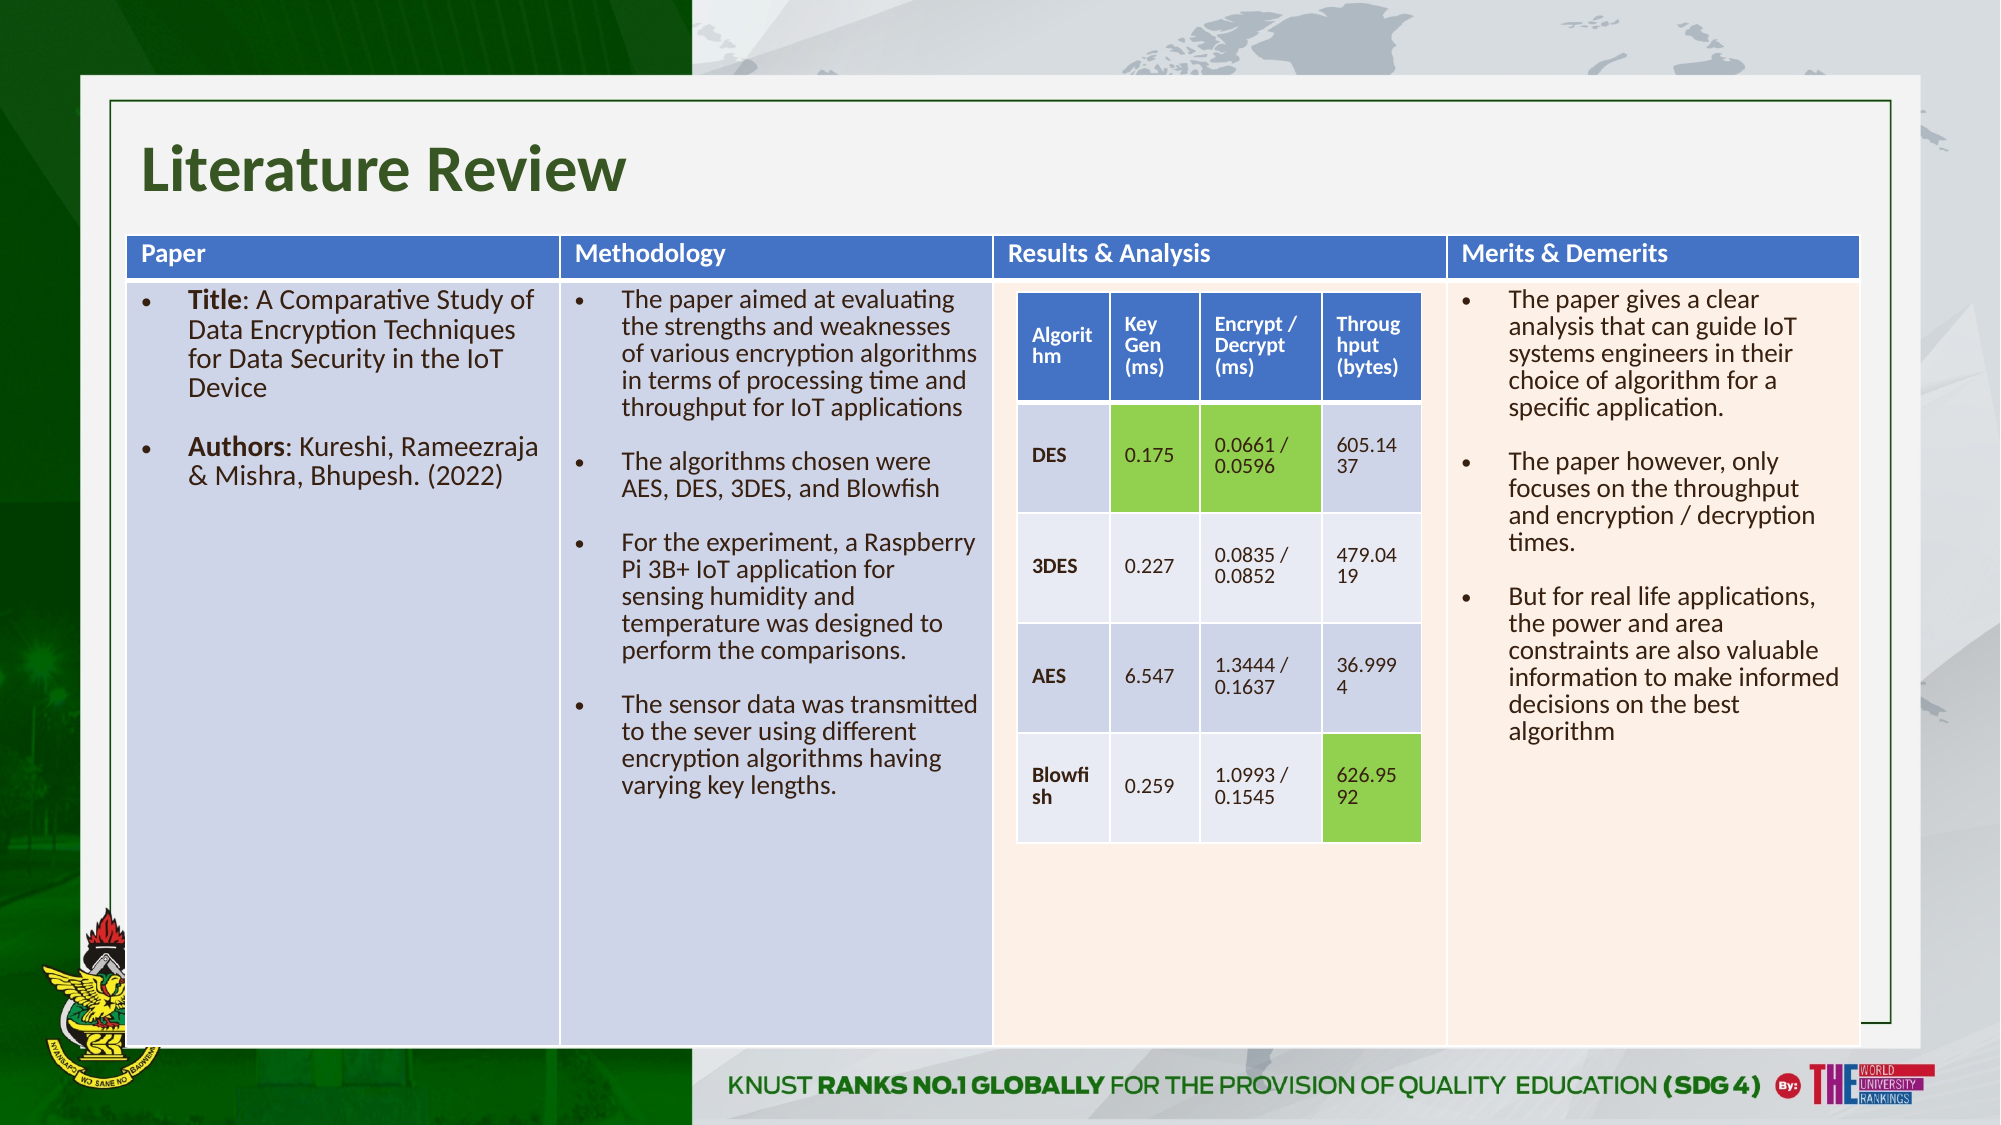

# Literature Review
| Paper | Methodology | Results & Analysis | Merits & Demerits |
| --- | --- | --- | --- |
| Title: A Comparative Study of Data Encryption Techniques for Data Security in the IoT Device Authors: Kureshi, Rameezraja & Mishra, Bhupesh. (2022) | The paper aimed at evaluating the strengths and weaknesses of various encryption algorithms in terms of processing time and throughput for IoT applications The algorithms chosen were AES, DES, 3DES, and Blowfish For the experiment, a Raspberry Pi 3B+ IoT application for sensing humidity and temperature was designed to perform the comparisons. The sensor data was transmitted to the sever using different encryption algorithms having varying key lengths. |  | The paper gives a clear analysis that can guide IoT systems engineers in their choice of algorithm for a specific application. The paper however, only focuses on the throughput and encryption / decryption times. But for real life applications, the power and area constraints are also valuable information to make informed decisions on the best algorithm |
| Algorithm | Key Gen (ms) | Encrypt / Decrypt (ms) | Throughput (bytes) |
| --- | --- | --- | --- |
| DES | 0.175 | 0.0661 / 0.0596 | 605.1437 |
| 3DES | 0.227 | 0.0835 / 0.0852 | 479.0419 |
| AES | 6.547 | 1.3444 / 0.1637 | 36.9994 |
| Blowfish | 0.259 | 1.0993 / 0.1545 | 626.9592 |